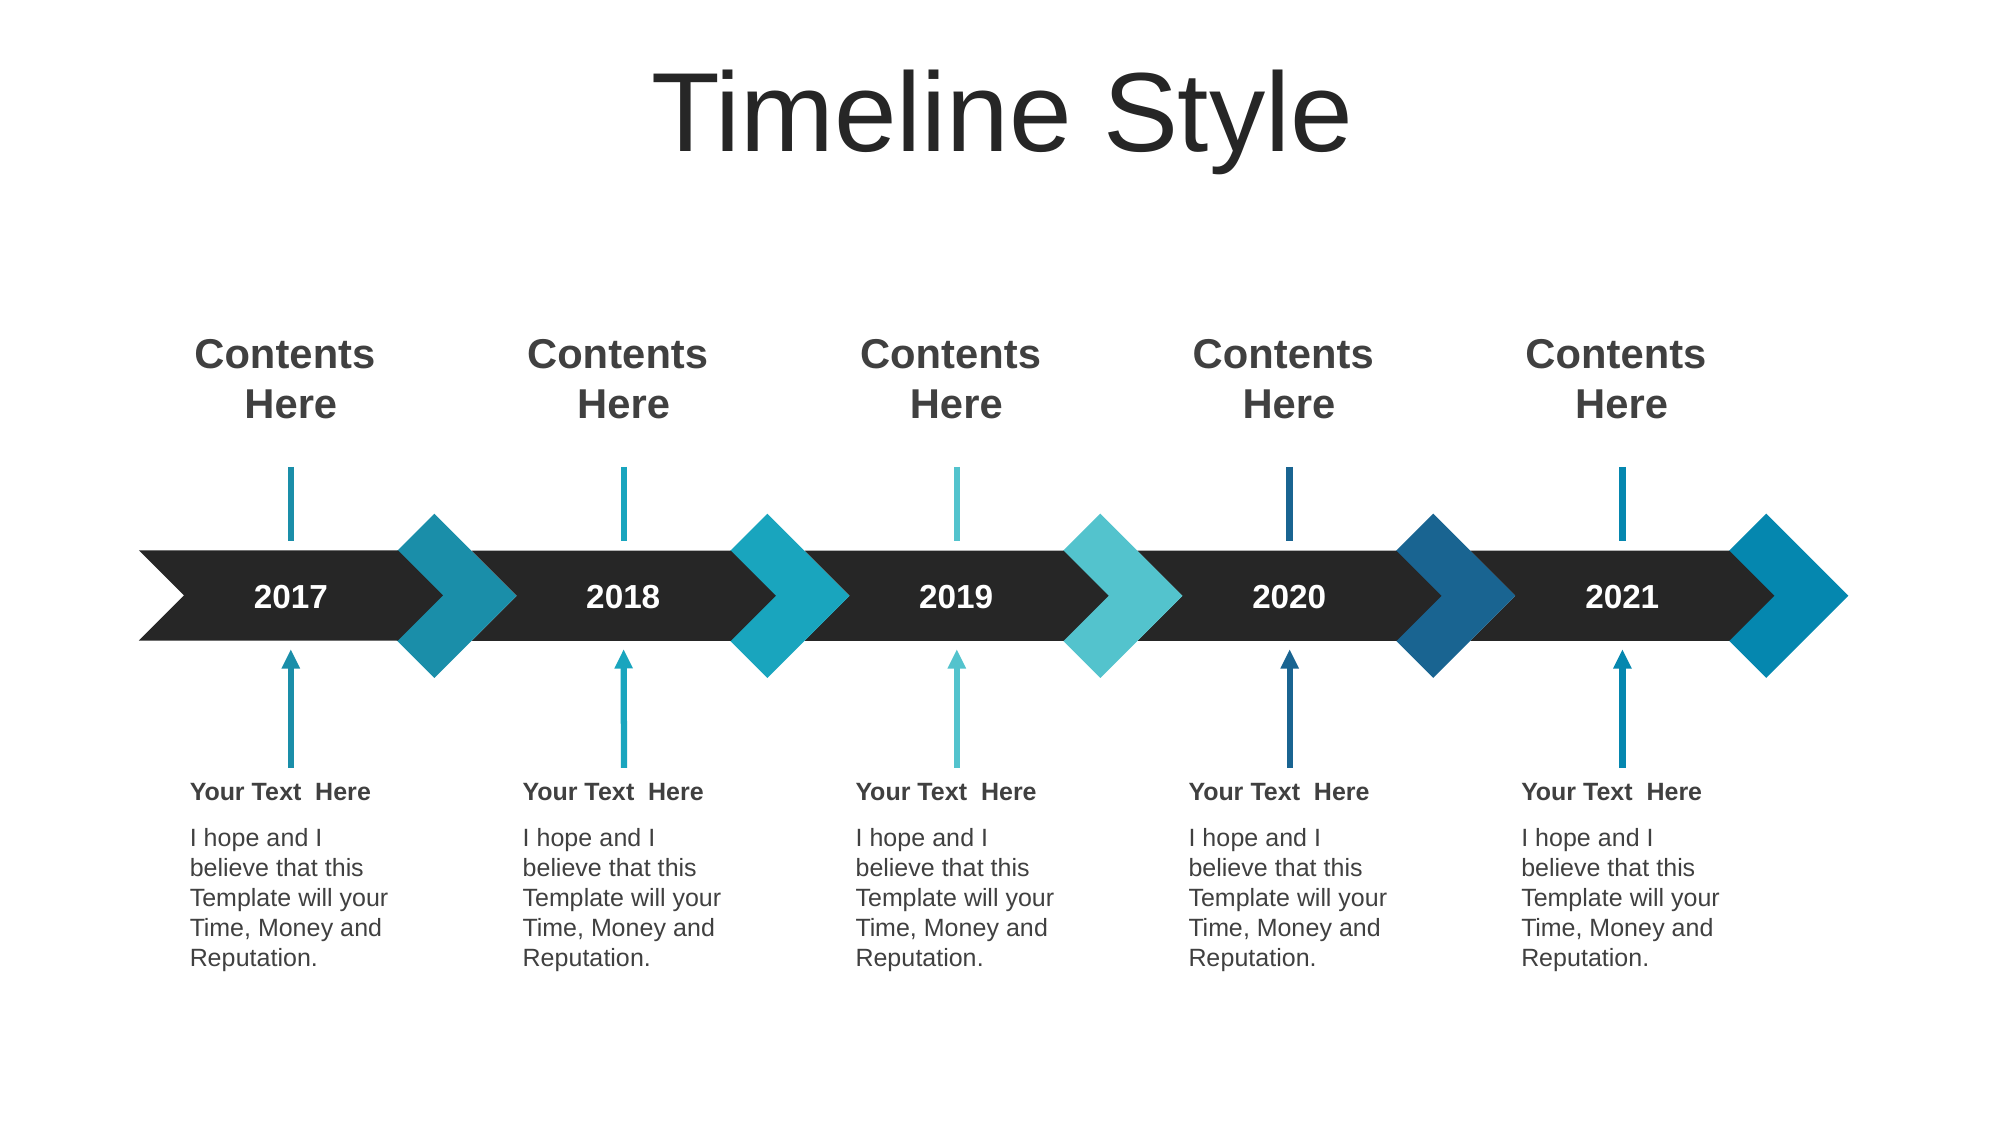

Timeline Style
Contents
Here
Contents
Here
Contents
Here
Contents
Here
Contents
Here

2017
2018
2019
2020
2021
Your Text  Here
I hope and I believe that this Template will your Time, Money and Reputation.
Your Text  Here
I hope and I believe that this Template will your Time, Money and Reputation.
Your Text  Here
I hope and I believe that this Template will your Time, Money and Reputation.
Your Text  Here
I hope and I believe that this Template will your Time, Money and Reputation.
Your Text  Here
I hope and I believe that this Template will your Time, Money and Reputation.